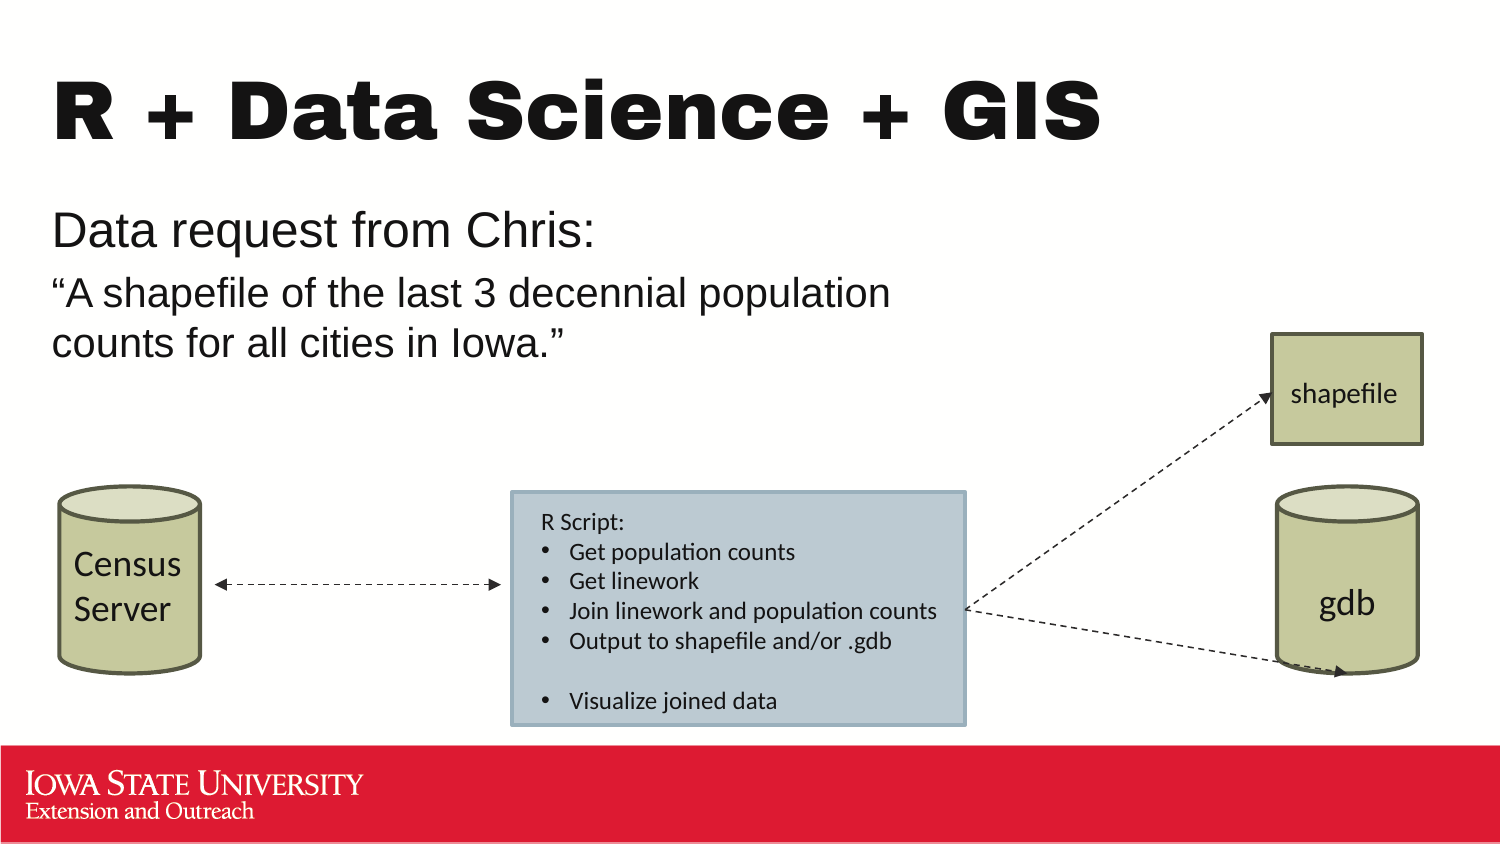

# R + Data Science + GIS
Data request from Chris:
“A shapefile of the last 3 decennial population counts for all cities in Iowa.”

shapefile

R Script:
Get population counts
Get linework
Join linework and population counts
Output to shapefile and/or .gdb

Visualize joined data
Census Server
gdb